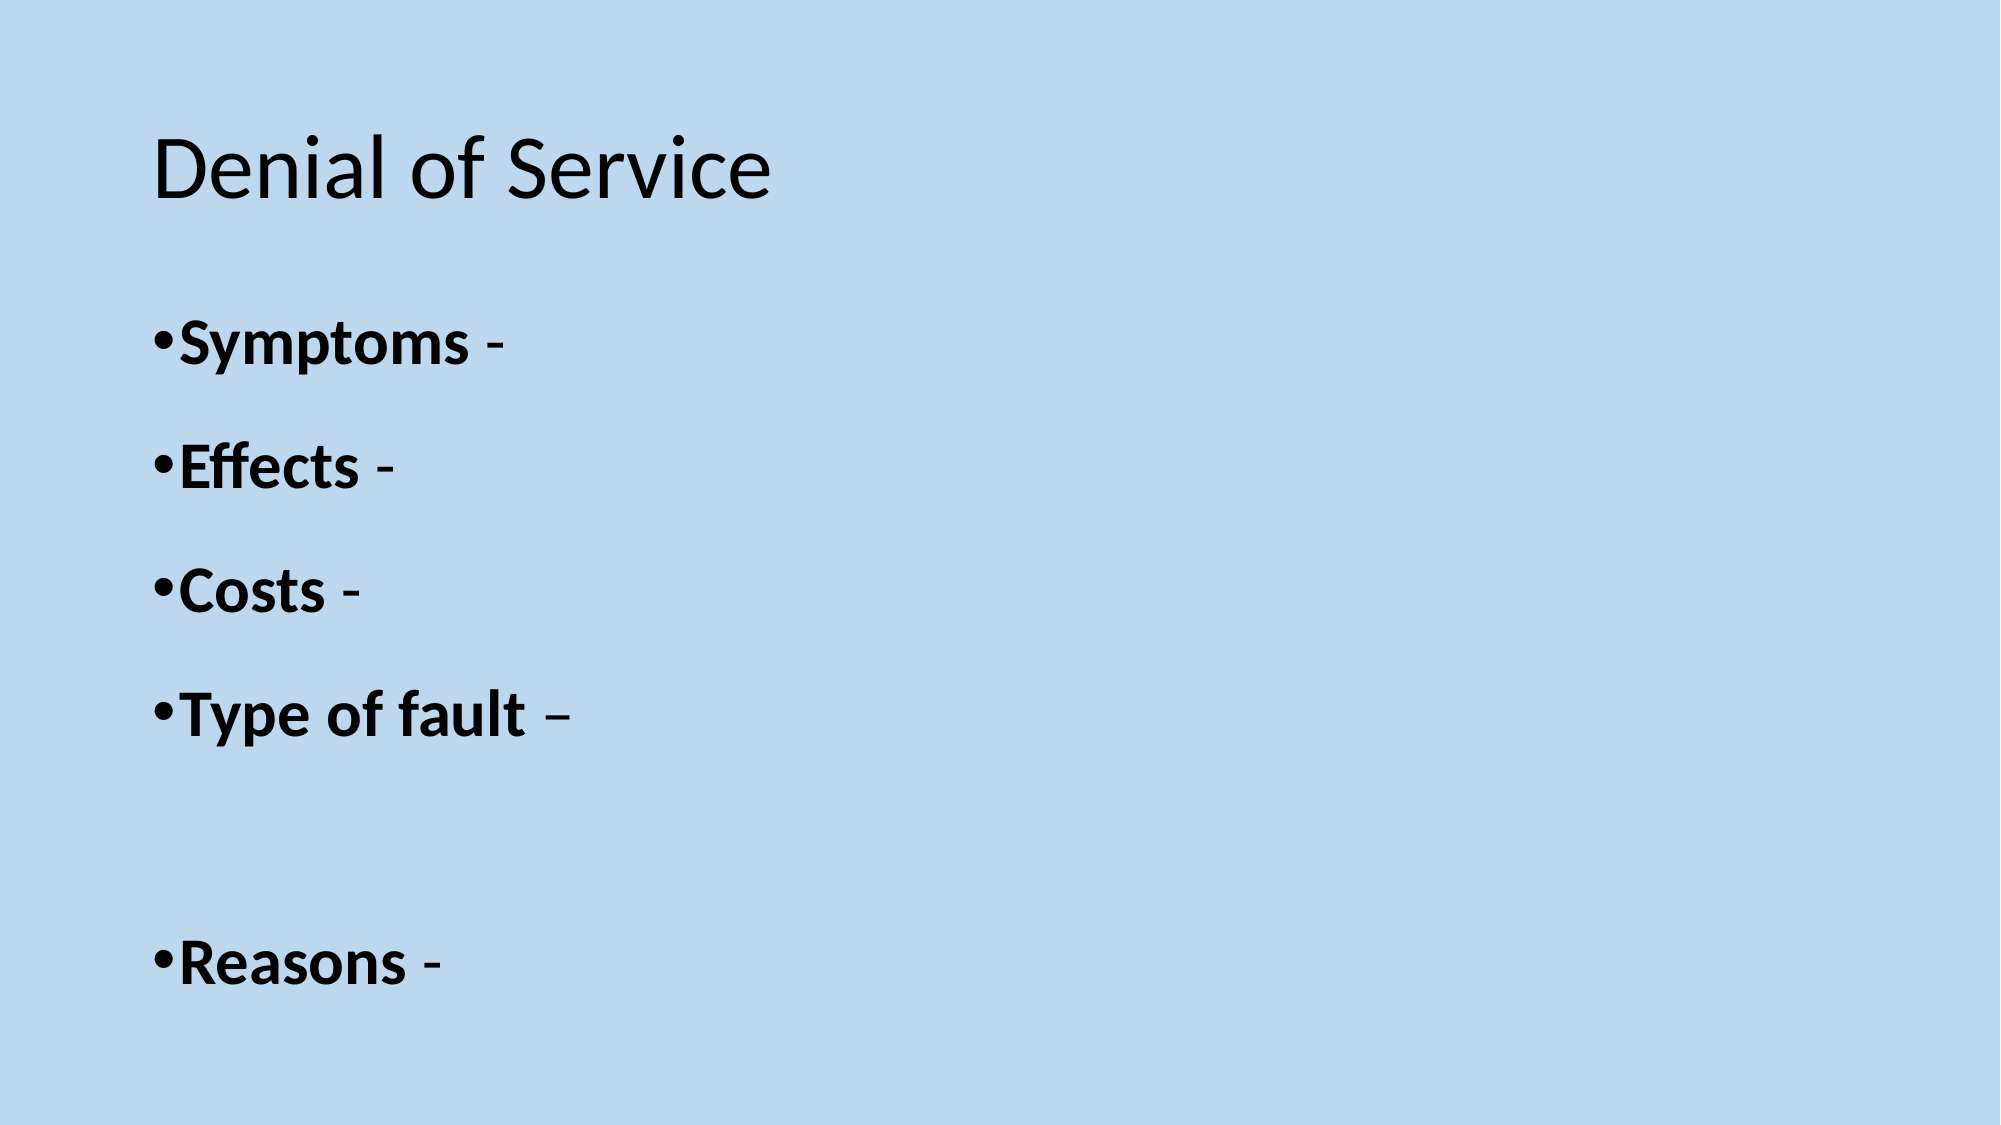

# Denial of Service
Symptoms -
Effects -
Costs -
Type of fault –

Reasons -